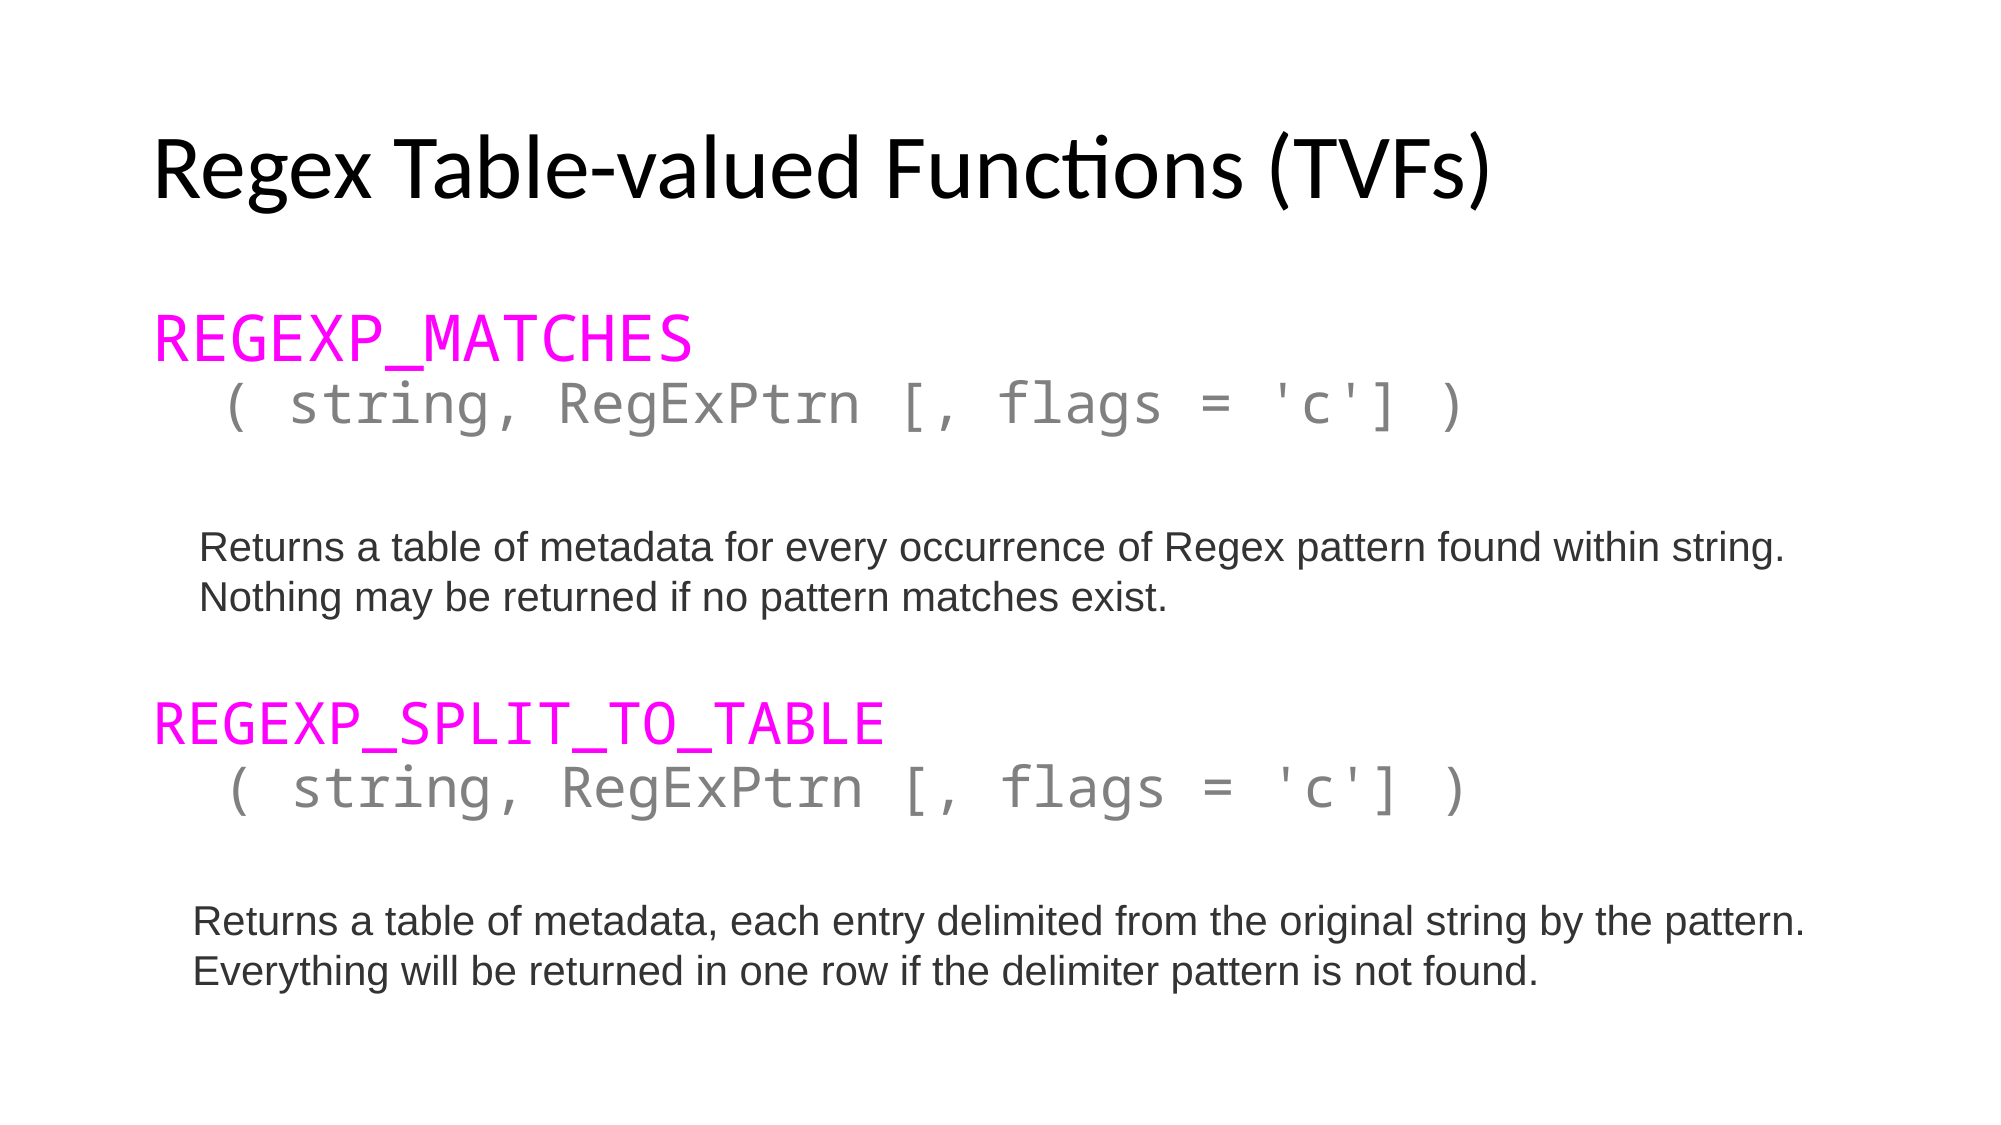

Regex Table-valued Functions (TVFs)
# REGEXP_MATCHES ( string, RegExPtrn [, flags = 'c'] )
Returns a table of metadata for every occurrence of Regex pattern found within string.
Nothing may be returned if no pattern matches exist.
REGEXP_SPLIT_TO_TABLE
  ( string, RegExPtrn [, flags = 'c'] )
Returns a table of metadata, each entry delimited from the original string by the pattern.
Everything will be returned in one row if the delimiter pattern is not found.